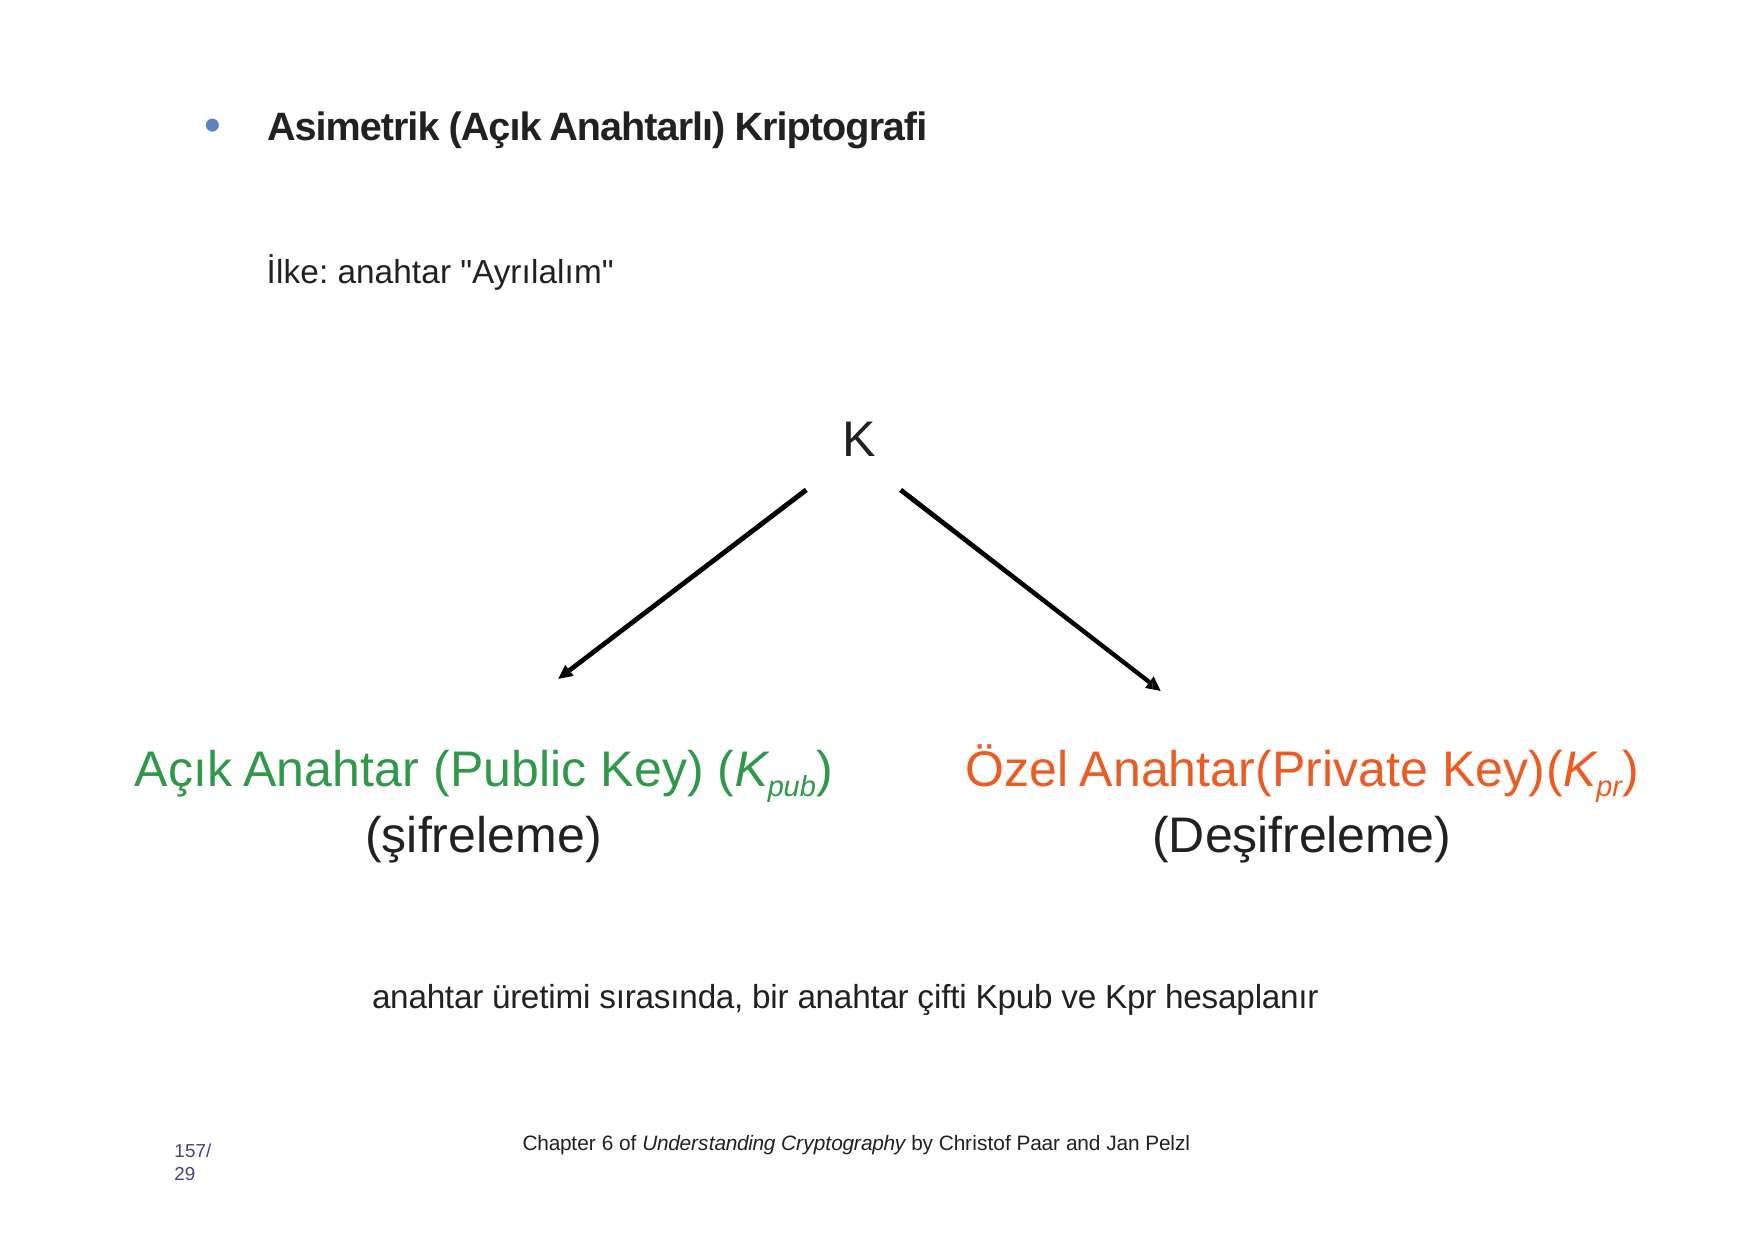

Asimetrik (Açık Anahtarlı) Kriptografi
İlke: anahtar "Ayrılalım"
K

Açık Anahtar (Public Key) (Kpub)
(şifreleme)
Özel Anahtar(Private Key)(Kpr)
(Deşifreleme)
anahtar üretimi sırasında, bir anahtar çifti Kpub ve Kpr hesaplanır
Chapter 6 of Understanding Cryptography by Christof Paar and Jan Pelzl
157/29